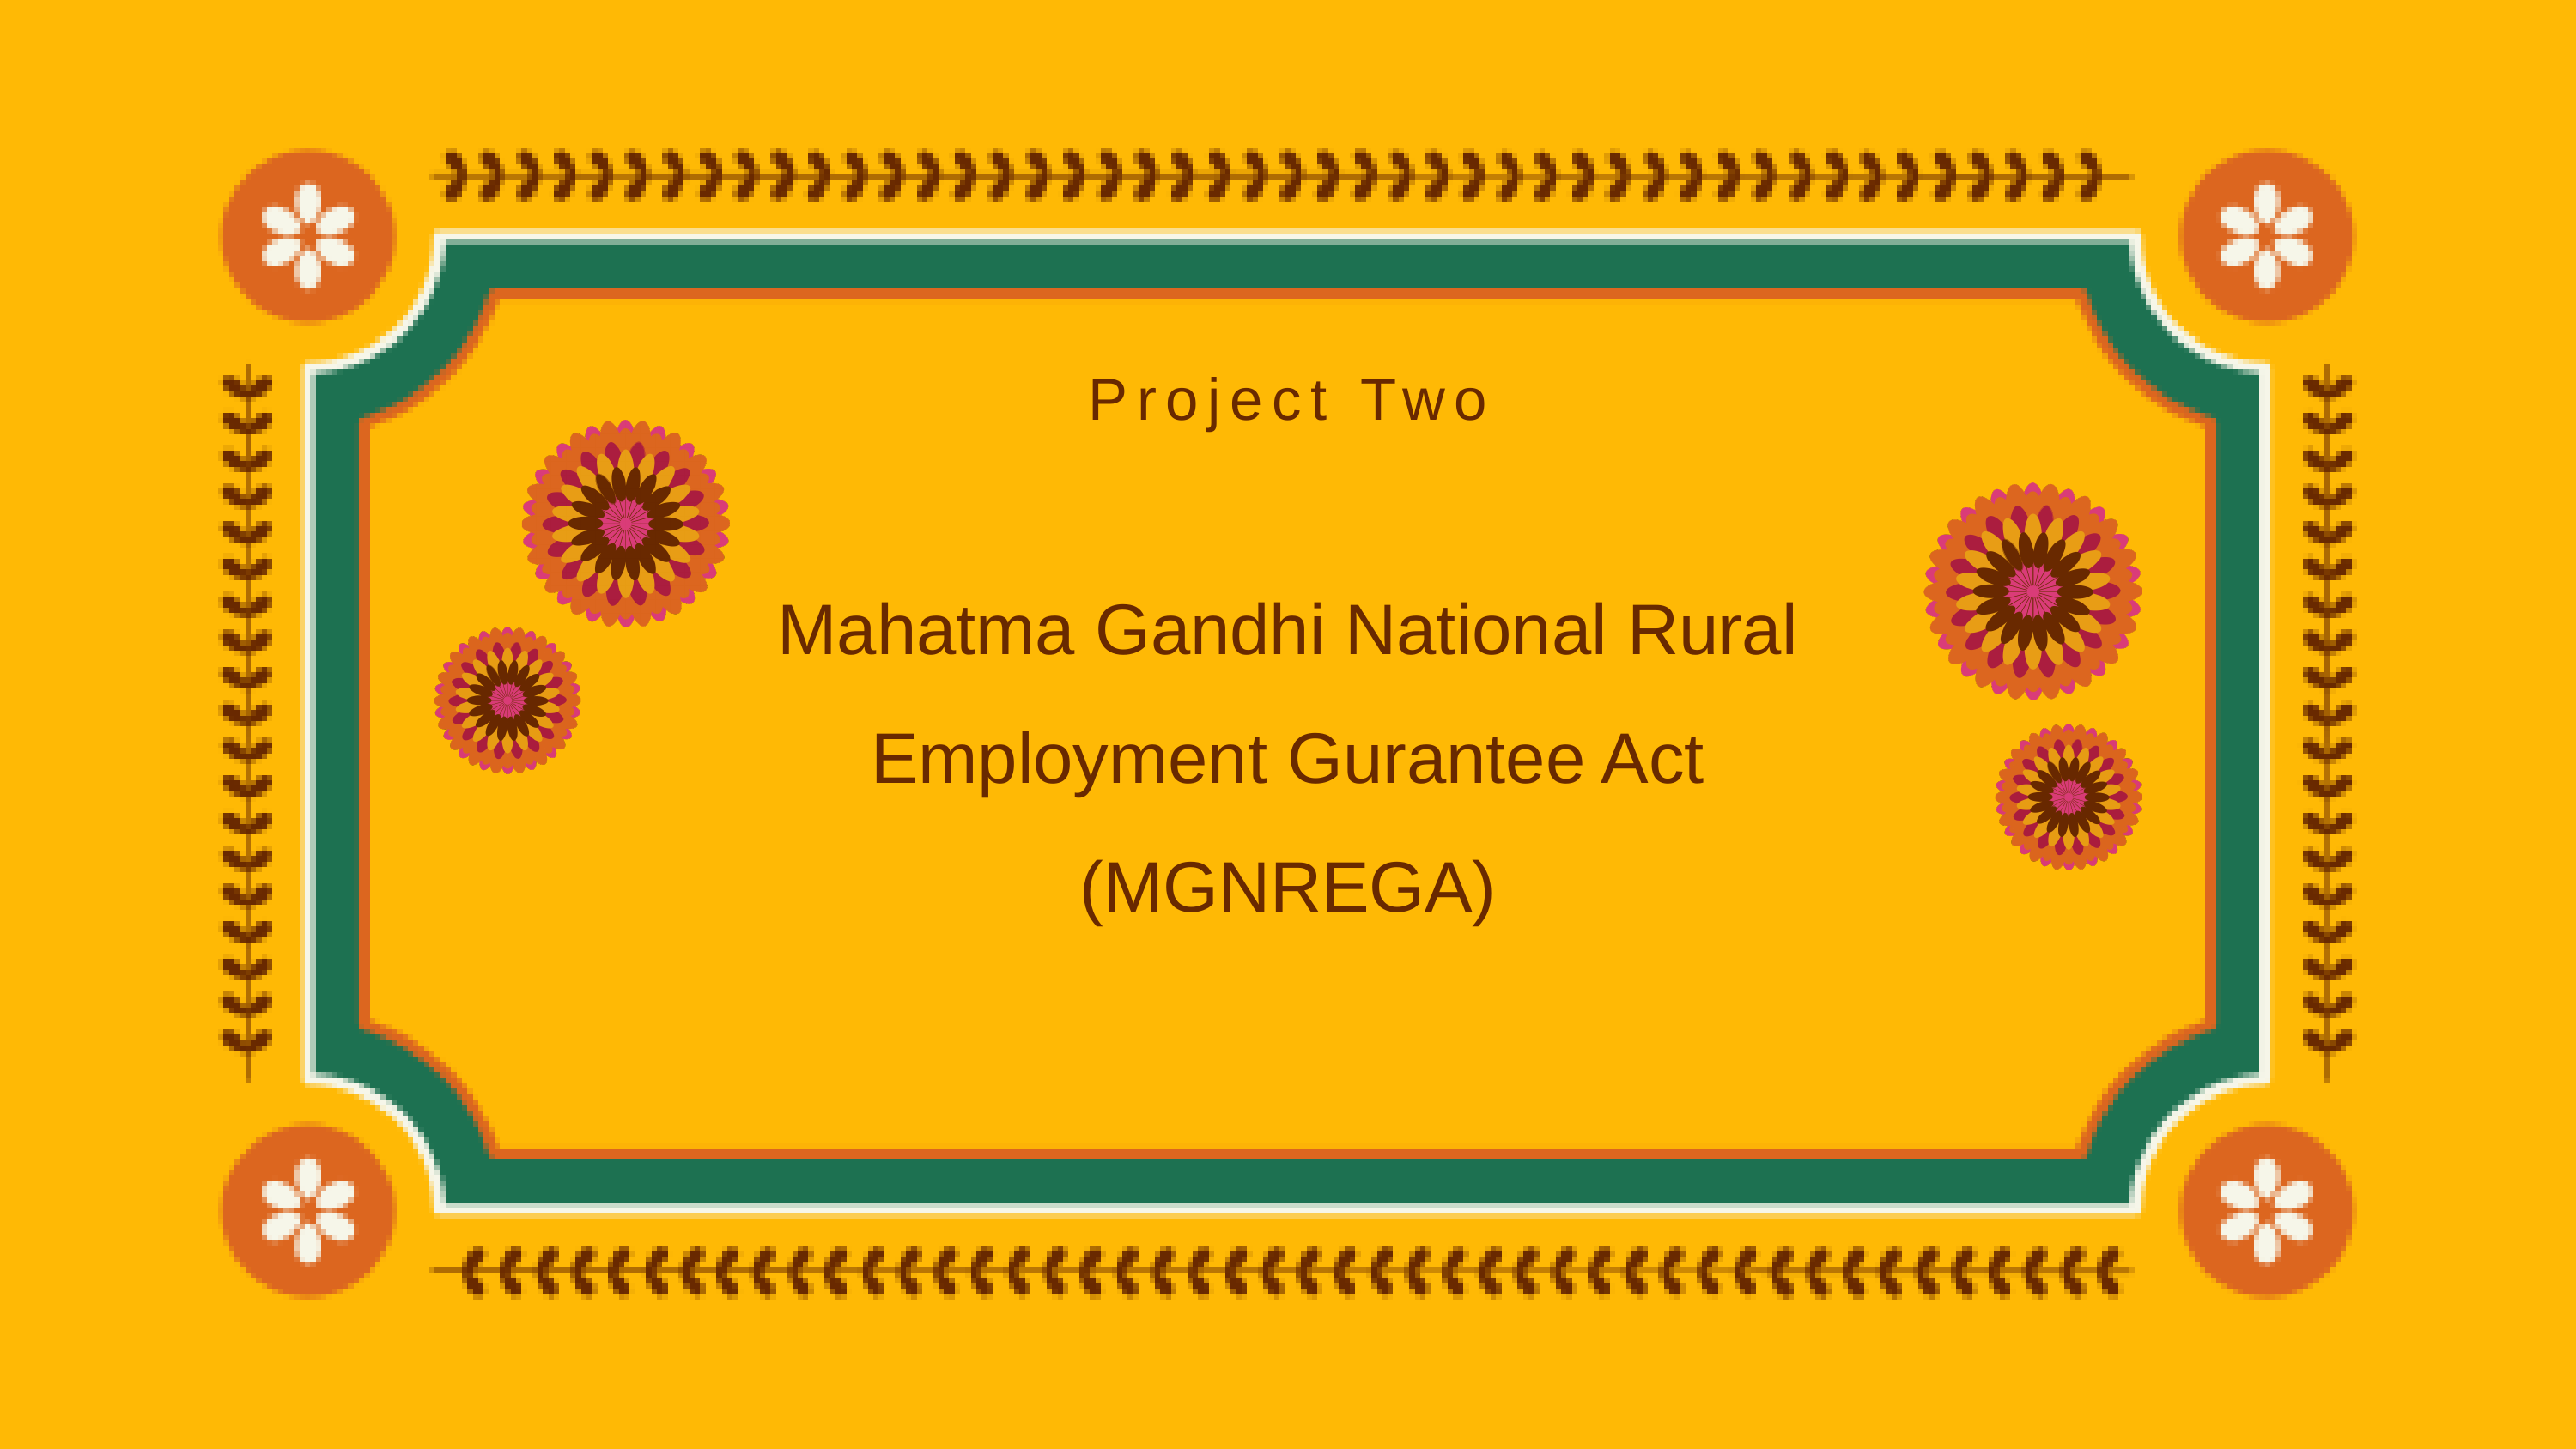

Project Two

Mahatma Gandhi National Rural Employment Gurantee Act
(MGNREGA)